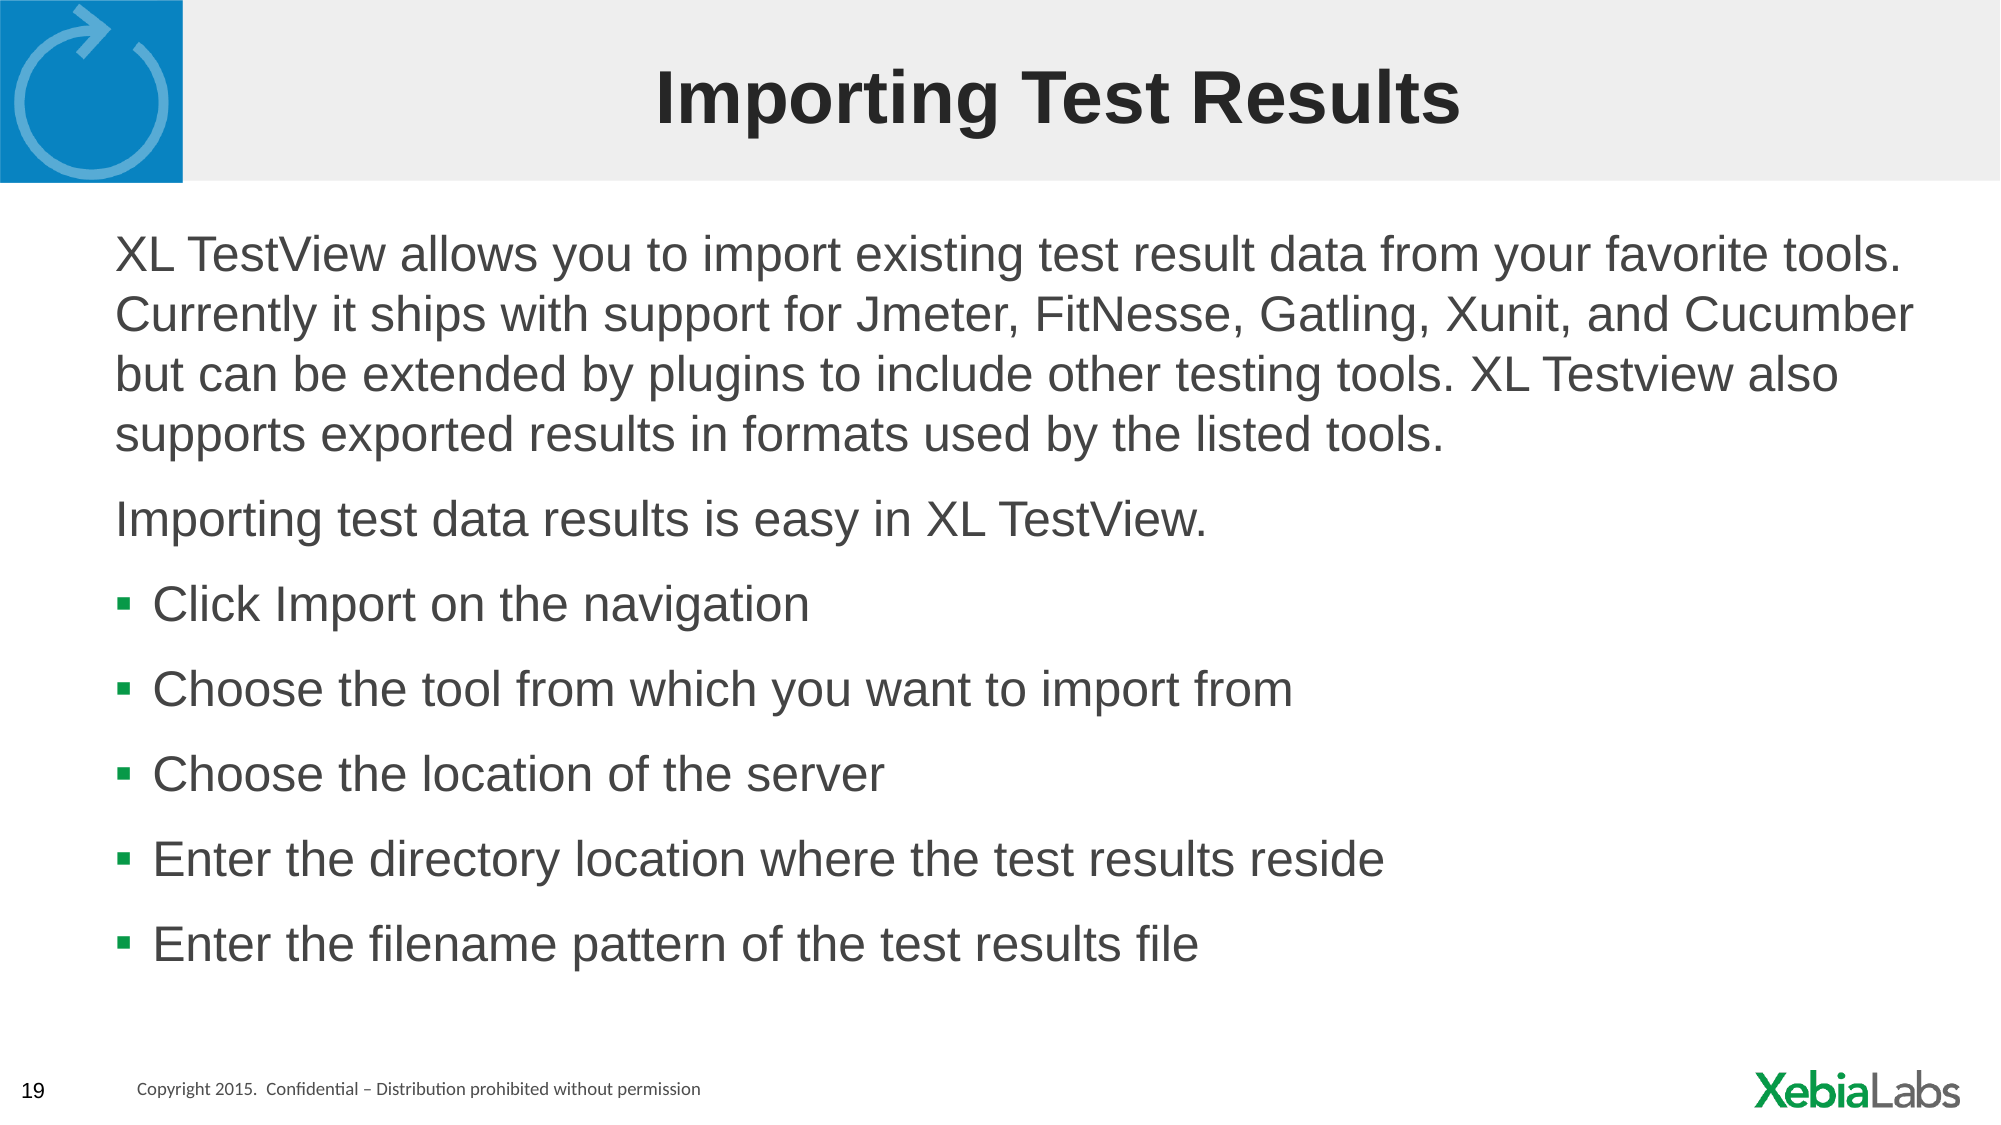

# Importing Test Results
XL TestView allows you to import existing test result data from your favorite tools.  Currently it ships with support for Jmeter, FitNesse, Gatling, Xunit, and Cucumber but can be extended by plugins to include other testing tools. XL Testview also supports exported results in formats used by the listed tools.
Importing test data results is easy in XL TestView.
Click Import on the navigation
Choose the tool from which you want to import from
Choose the location of the server
Enter the directory location where the test results reside
Enter the filename pattern of the test results file